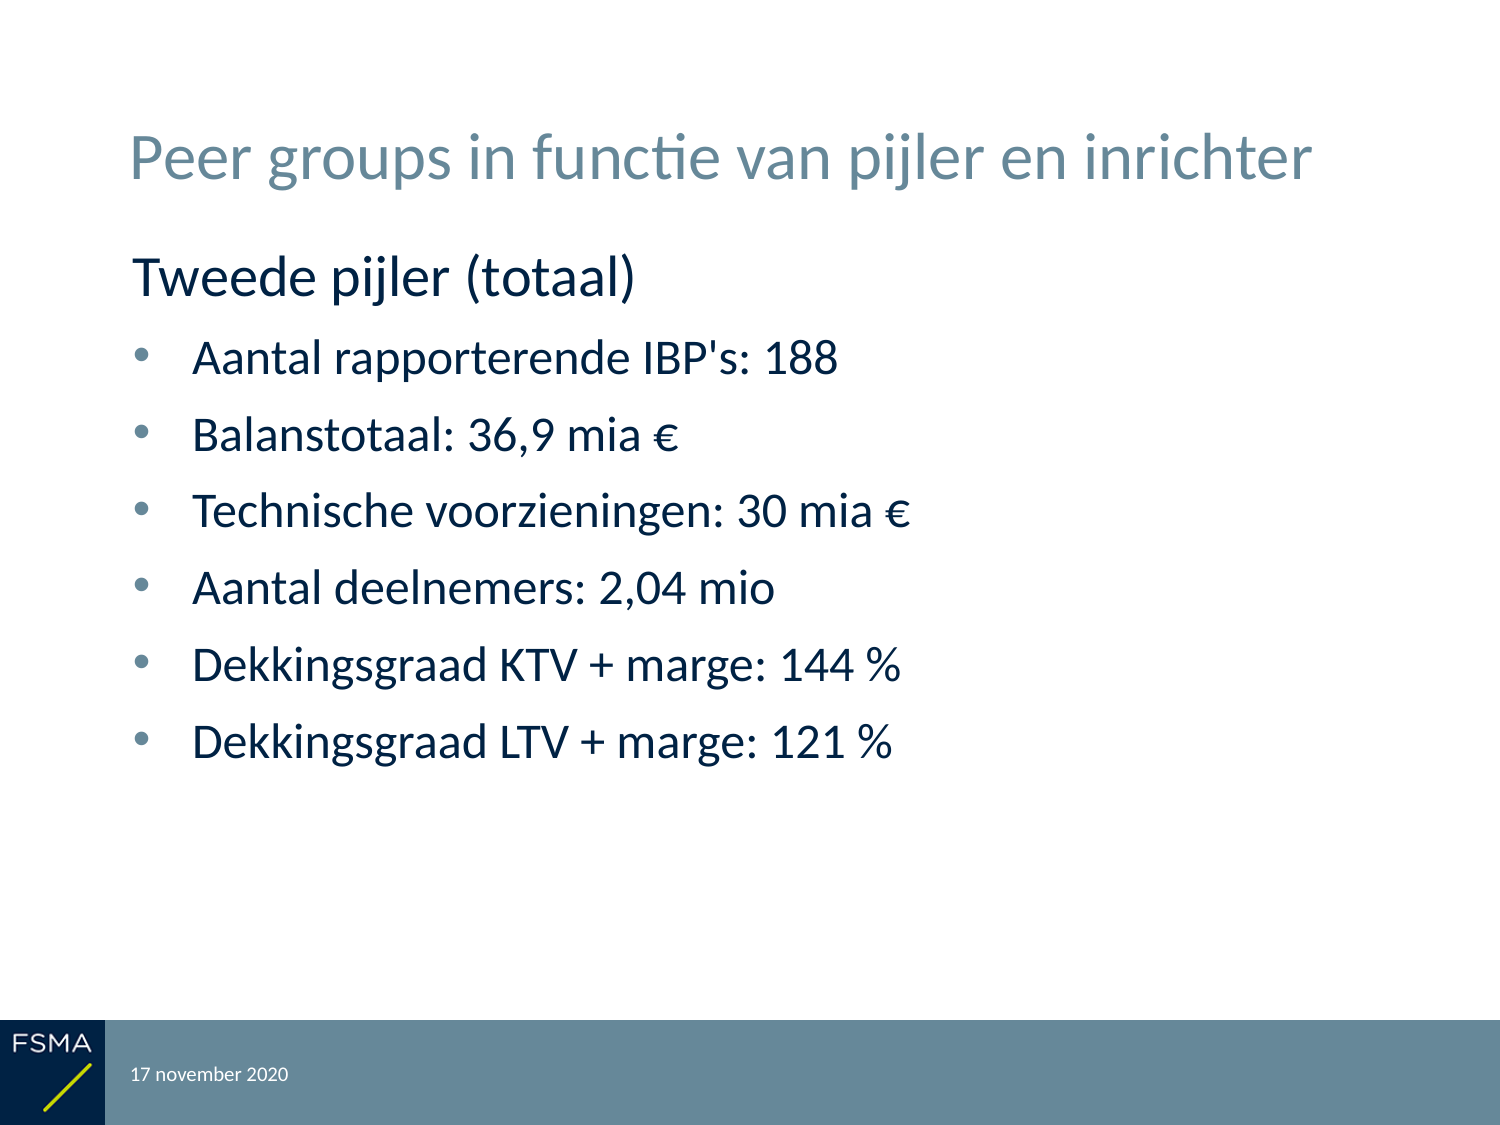

# Peer groups in functie van pijler en inrichter
Tweede pijler (totaal)
Aantal rapporterende IBP's: 188
Balanstotaal: 36,9 mia €
Technische voorzieningen: 30 mia €
Aantal deelnemers: 2,04 mio
Dekkingsgraad KTV + marge: 144 %
Dekkingsgraad LTV + marge: 121 %
17 november 2020
Rapportering over het boekjaar 2019
21